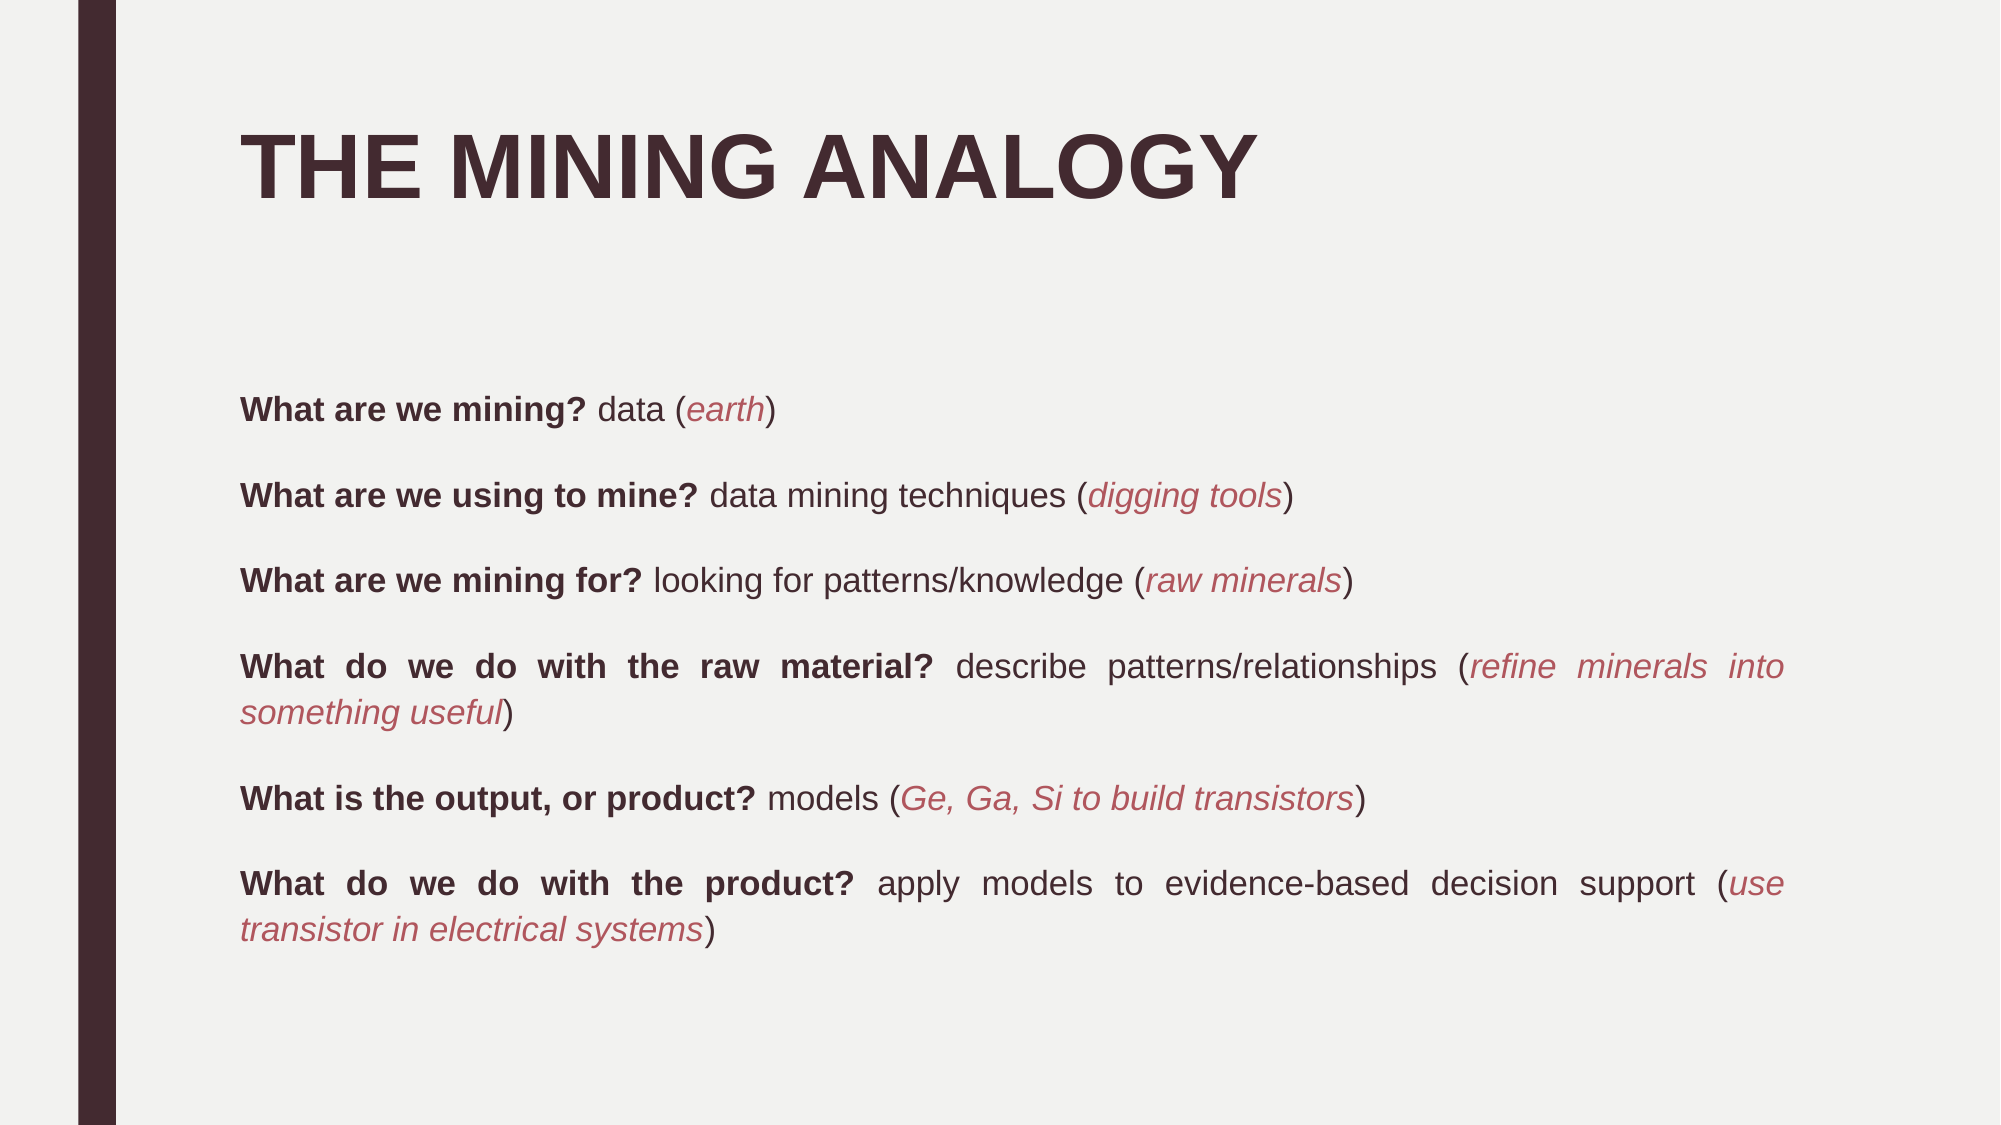

# THE MINING ANALOGY
What are we mining? data (earth)

What are we using to mine? data mining techniques (digging tools)

What are we mining for? looking for patterns/knowledge (raw minerals)

What do we do with the raw material? describe patterns/relationships (refine minerals into something useful)

What is the output, or product? models (Ge, Ga, Si to build transistors)

What do we do with the product? apply models to evidence-based decision support (use transistor in electrical systems)